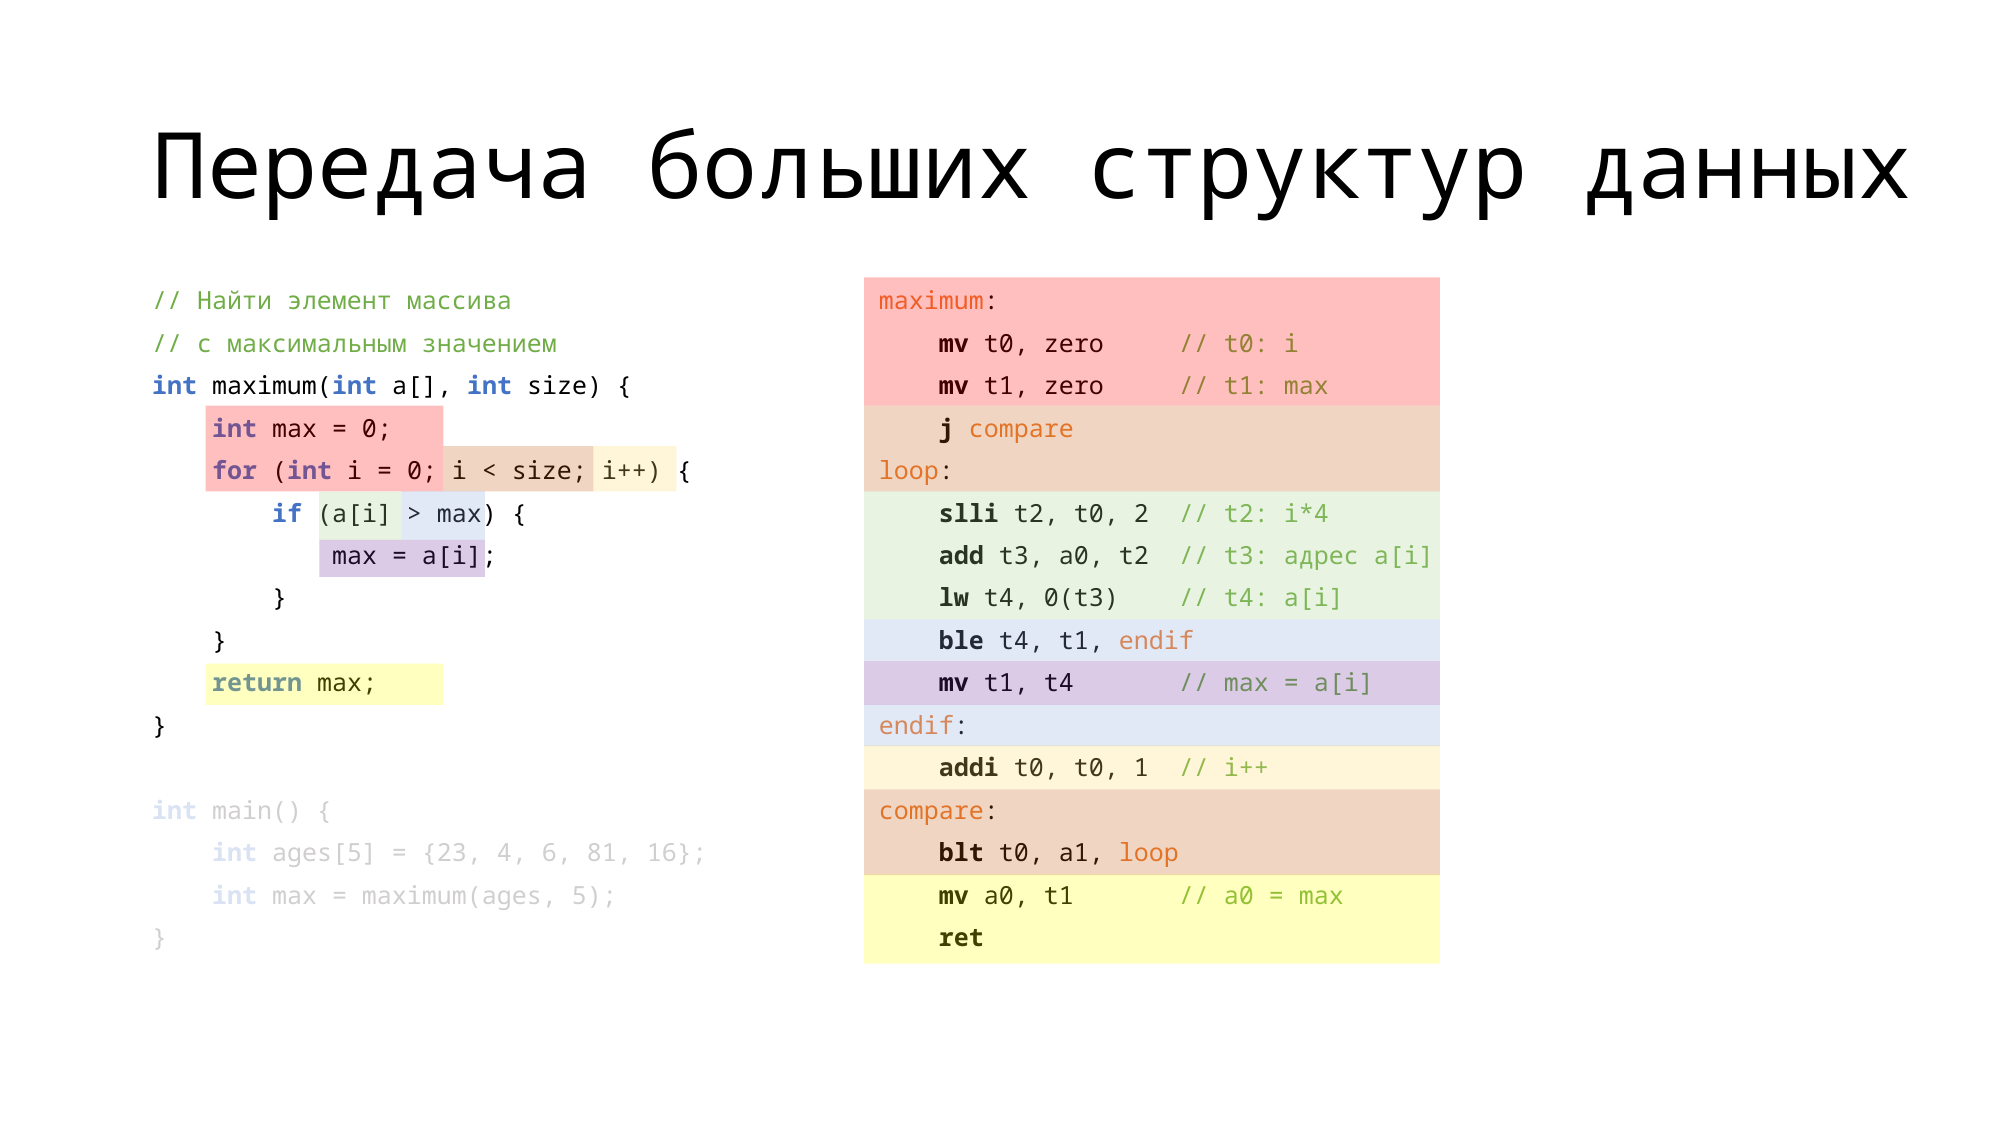

# Передача больших структур данных

// Найти элемент массива
// с максимальным значением
int maximum(int a[], int size) {
    int max = 0;
    for (int i = 0; i < size; i++) {
        if (a[i] > max) {
            max = a[i];
        }
    }
    return max;
}

int main() {
    int ages[5] = {23, 4, 6, 81, 16};
    int max = maximum(ages, 5);
}

maximum:
    mv t0, zero	// t0: i
    mv t1, zero	// t1: max
    j compare
loop:
    slli t2, t0, 2	// t2: i*4
    add t3, a0, t2	// t3: адрес a[i]
    lw t4, 0(t3)	// t4: a[i]
    ble t4, t1, endif
    mv t1, t4	// max = a[i]
endif:
    addi t0, t0, 1	// i++
compare:
    blt t0, a1, loop
    mv a0, t1	// a0 = max
    ret